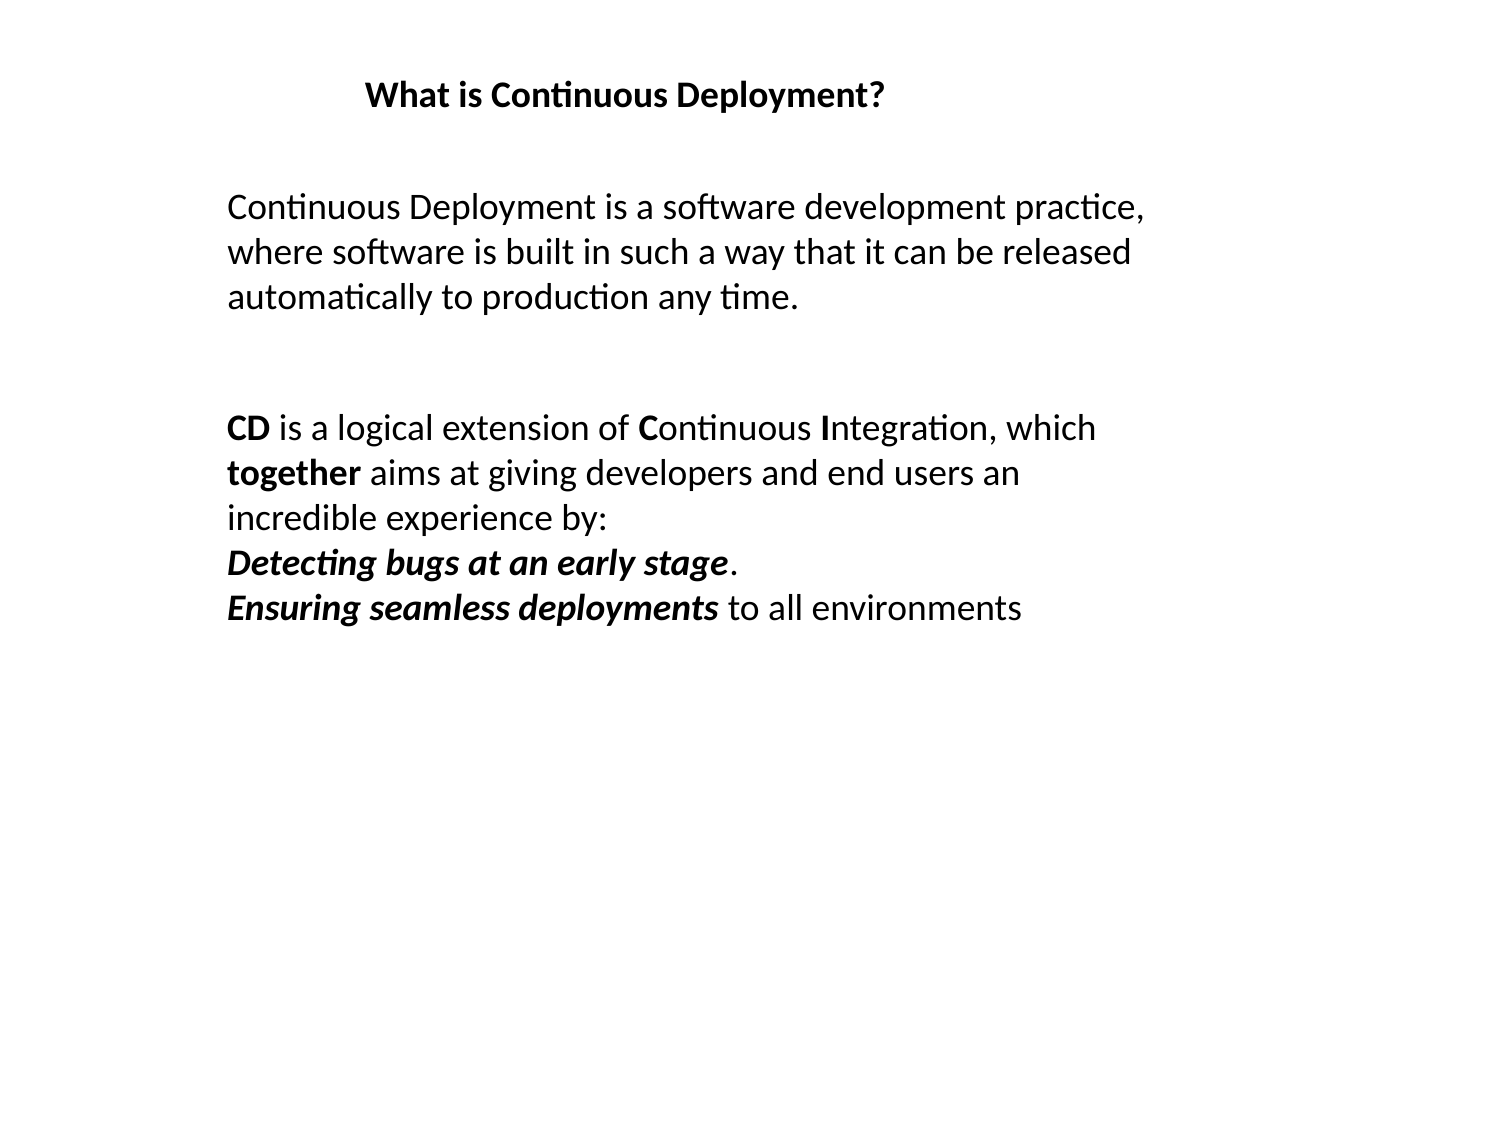

What is Continuous Deployment?
Continuous Deployment is a software development practice, where software is built in such a way that it can be released automatically to production any time.
CD is a logical extension of Continuous Integration, which together aims at giving developers and end users an incredible experience by:
Detecting bugs at an early stage.
Ensuring seamless deployments to all environments